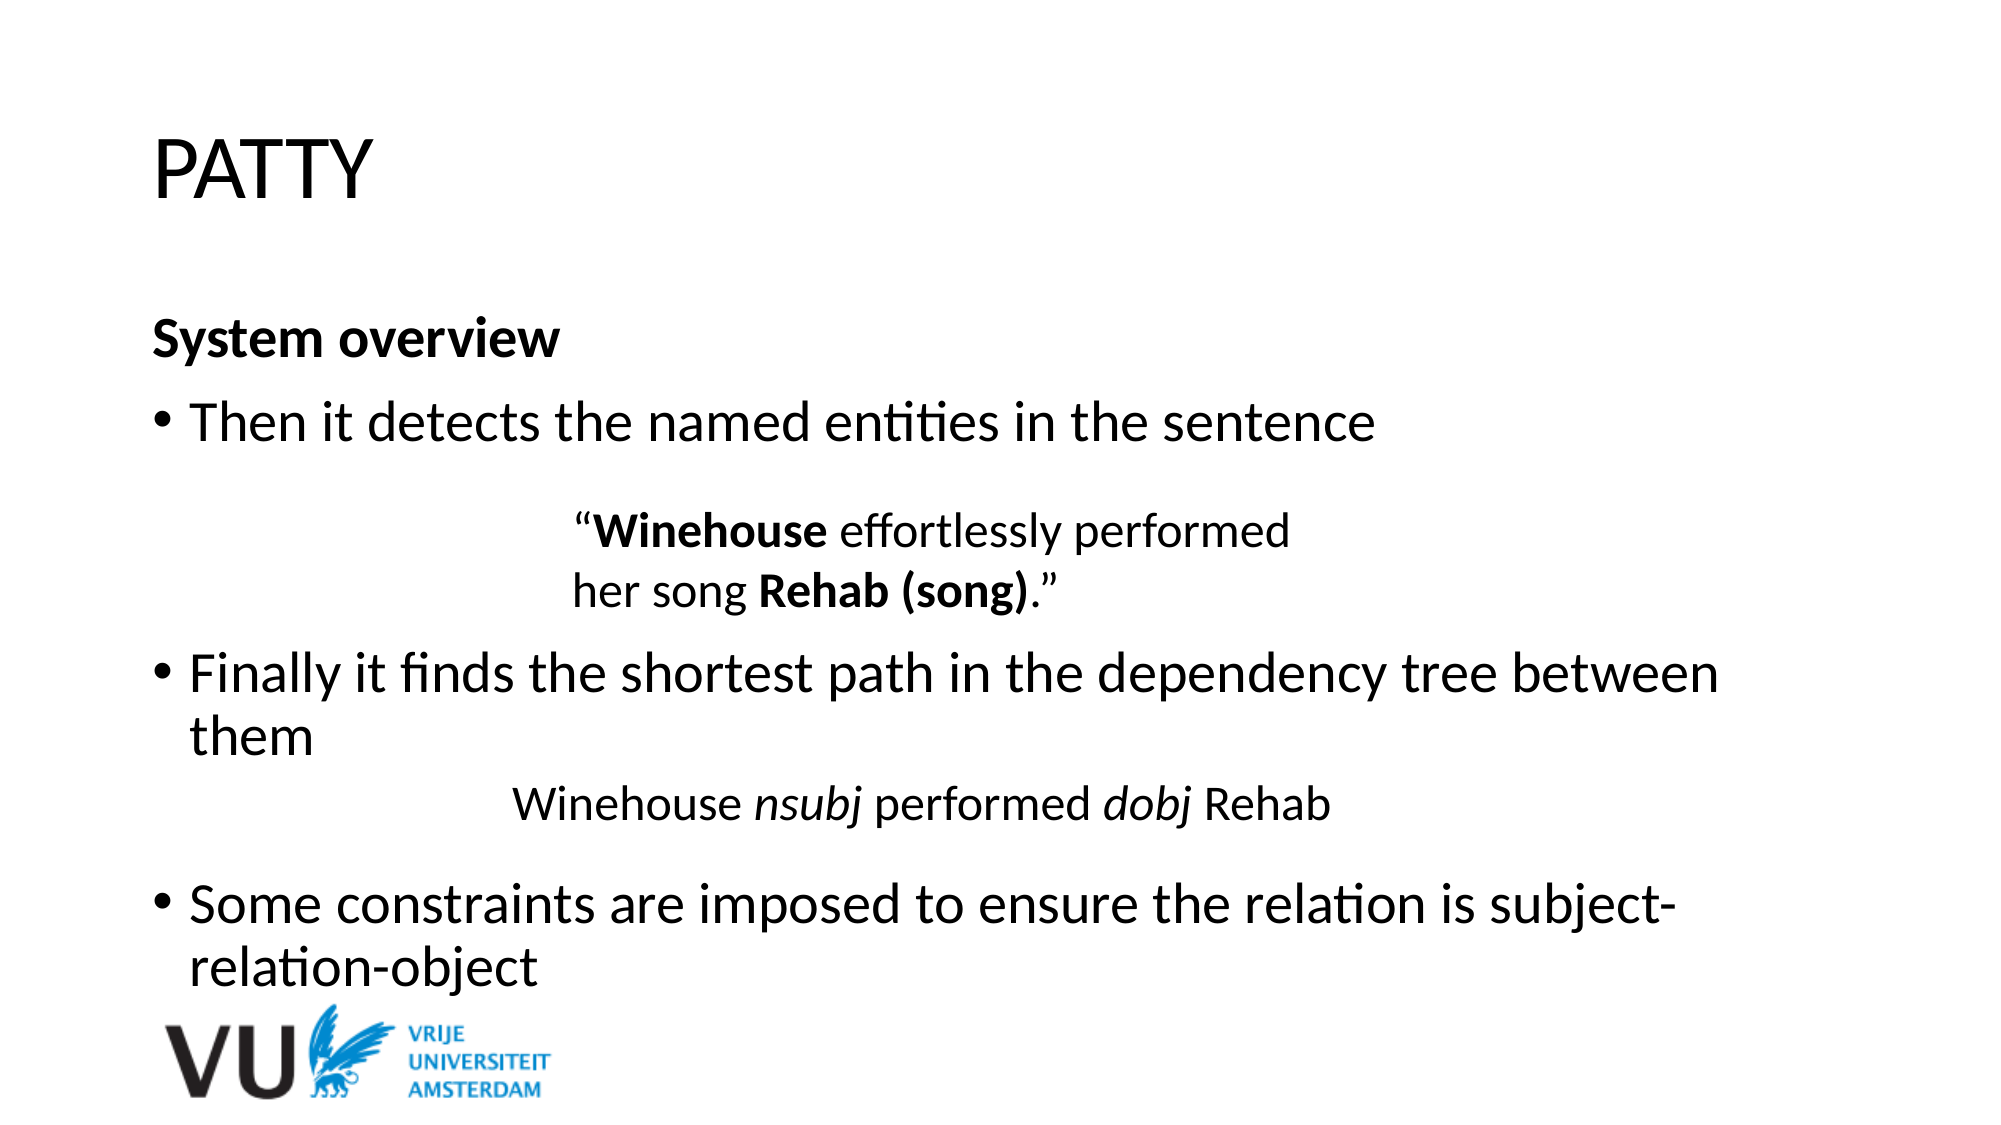

# PATTY
System overview
Then it detects the named entities in the sentence

Finally it finds the shortest path in the dependency tree between them

Some constraints are imposed to ensure the relation is subject-relation-object

“Winehouse effortlessly performed her song Rehab (song).”

Winehouse nsubj performed dobj Rehab